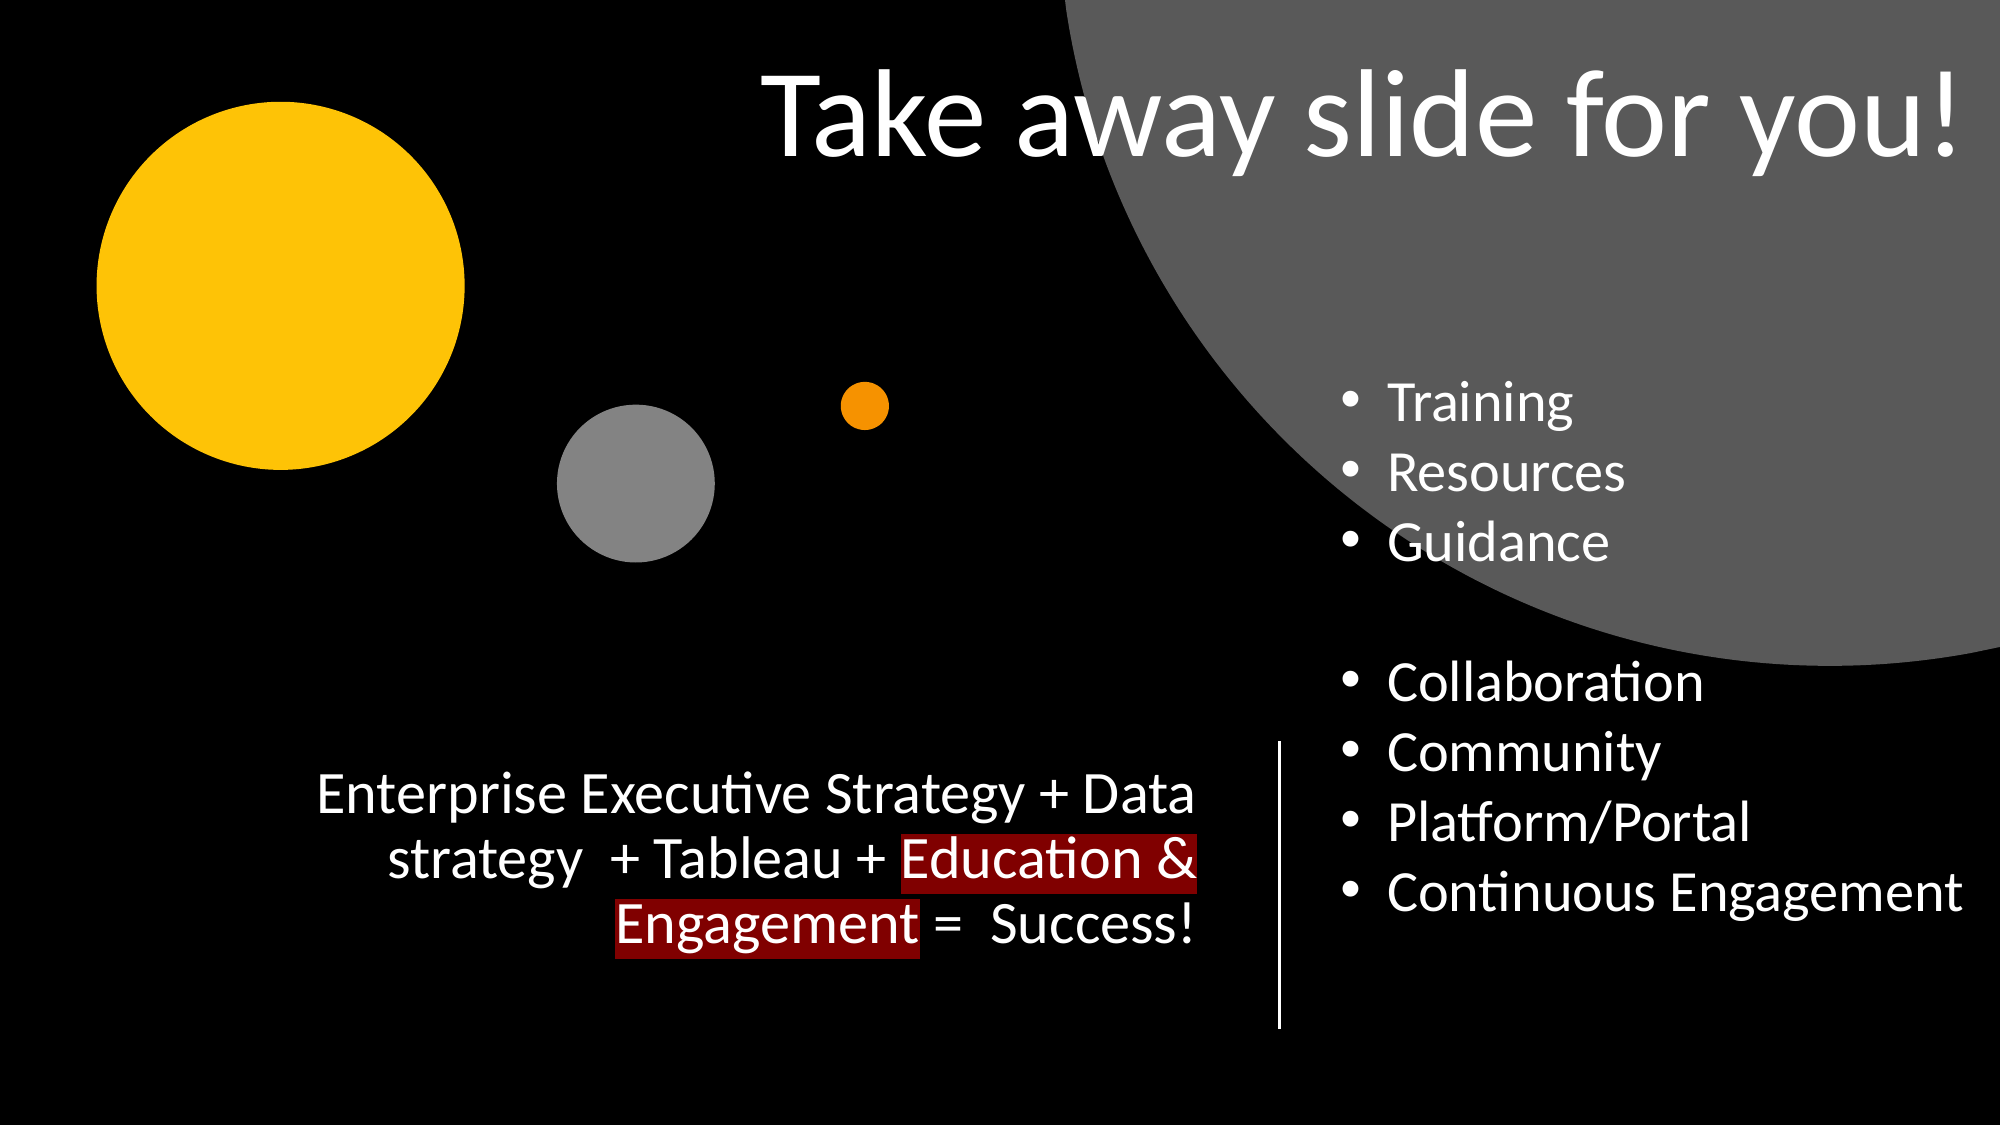

Take away slide for you!

Training
Resources
Guidance

Collaboration
Community
Platform/Portal
Continuous Engagement

# Enterprise Executive Strategy + Data strategy  + Tableau + Education & Engagement =  Success!